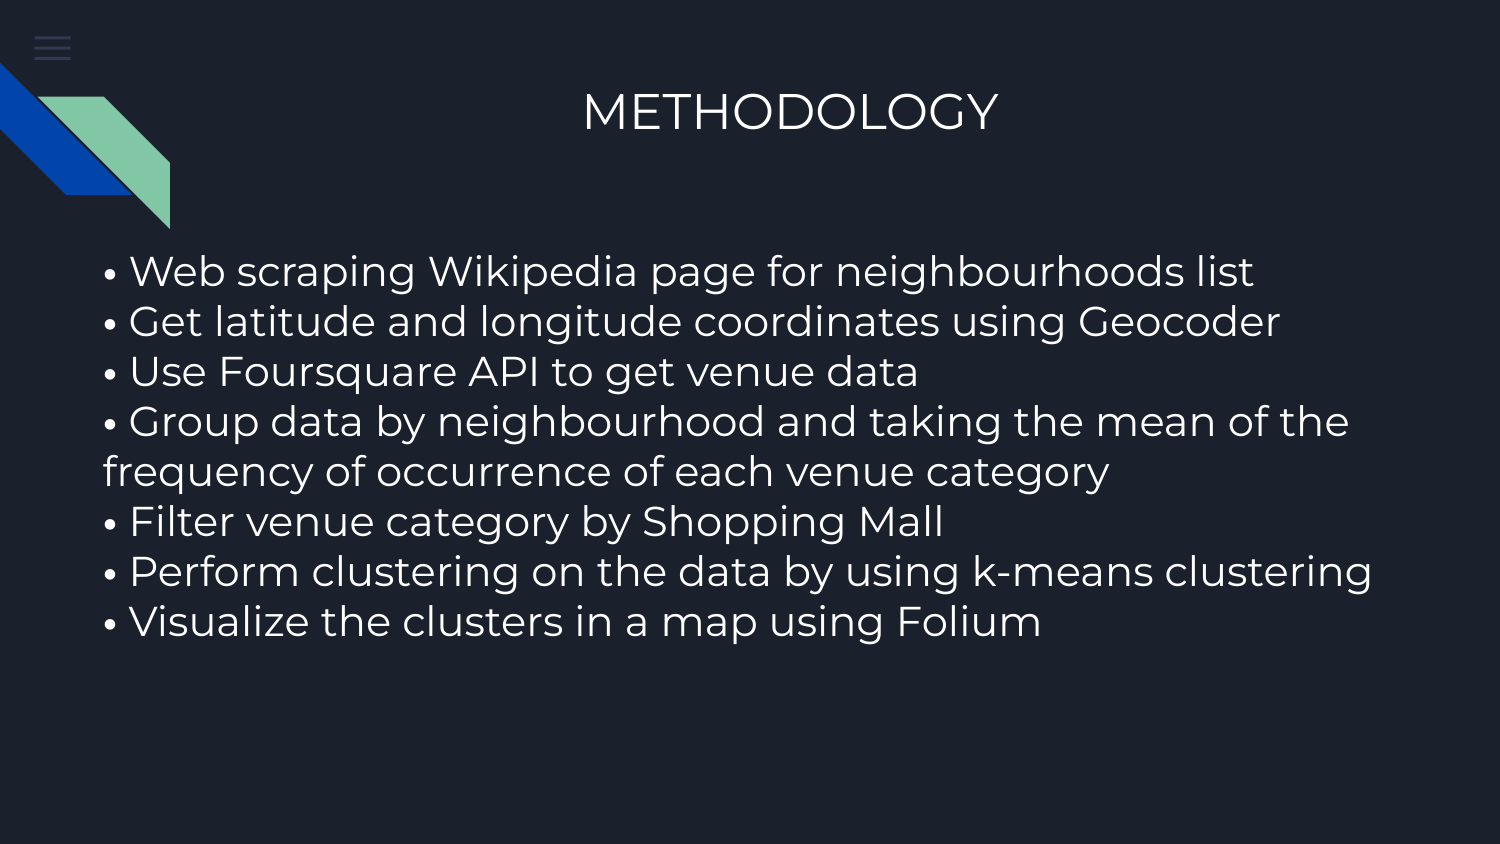

METHODOLOGY
• Web scraping Wikipedia page for neighbourhoods list
• Get latitude and longitude coordinates using Geocoder
• Use Foursquare API to get venue data
• Group data by neighbourhood and taking the mean of the frequency of occurrence of each venue category
• Filter venue category by Shopping Mall
• Perform clustering on the data by using k-means clustering
• Visualize the clusters in a map using Folium